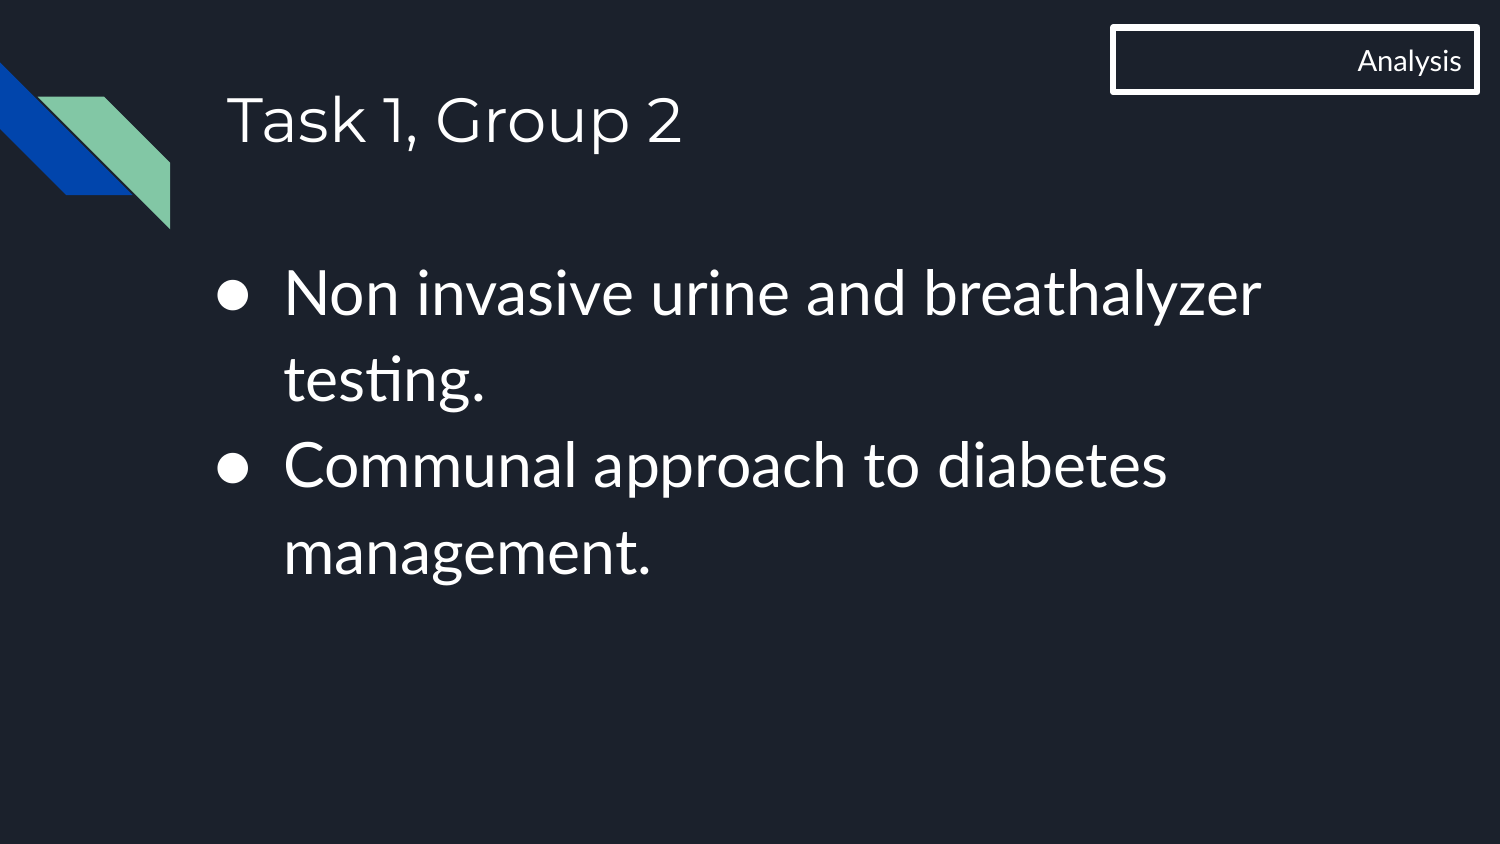

Analysis
# Task 1, Group 2
Non invasive urine and breathalyzer testing.
Communal approach to diabetes management.